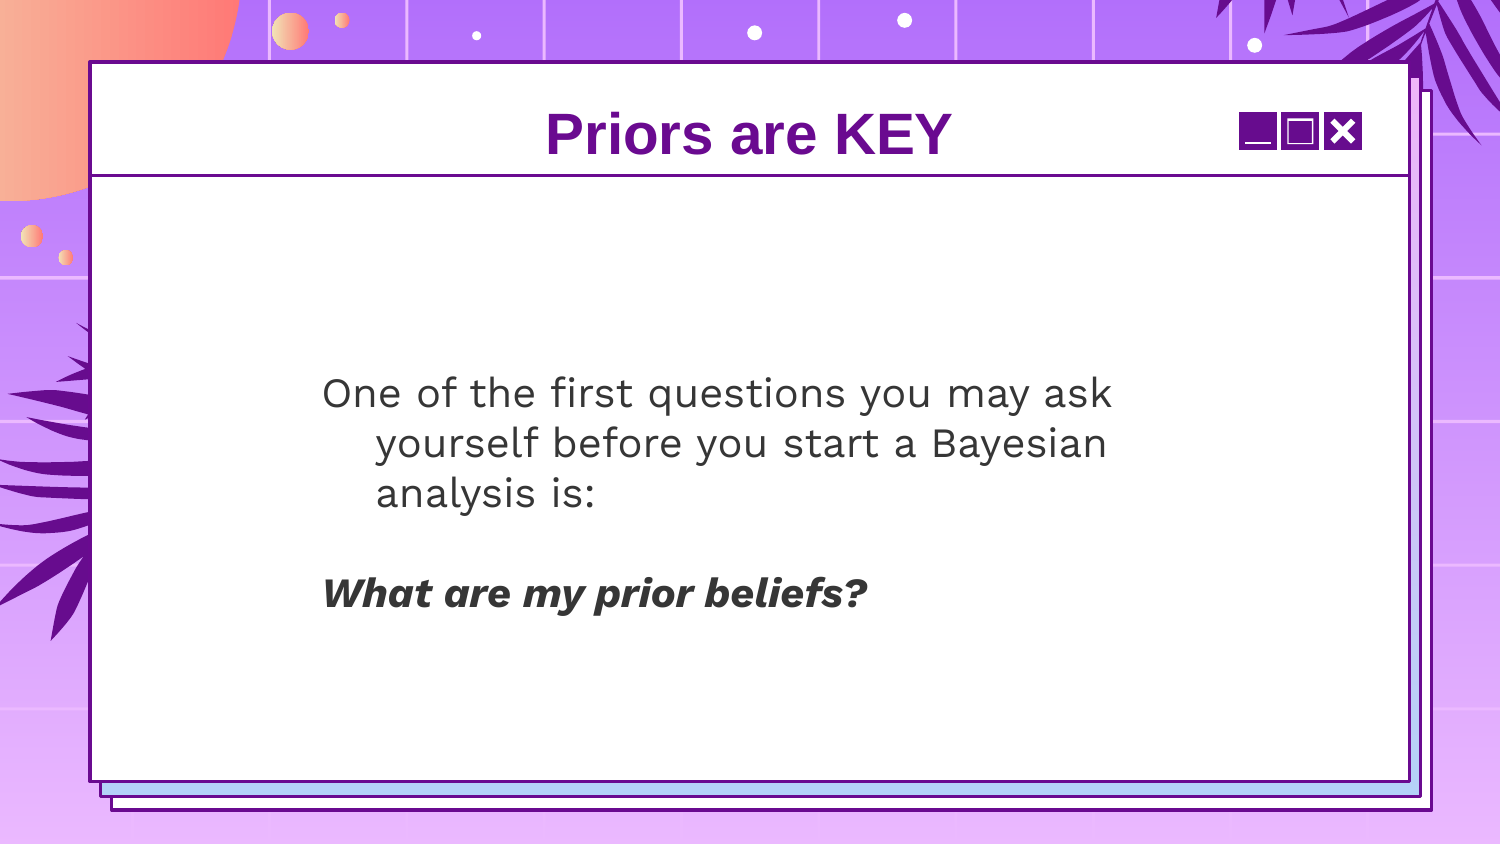

# Priors are KEY
One of the first questions you may ask yourself before you start a Bayesian analysis is:

What are my prior beliefs?